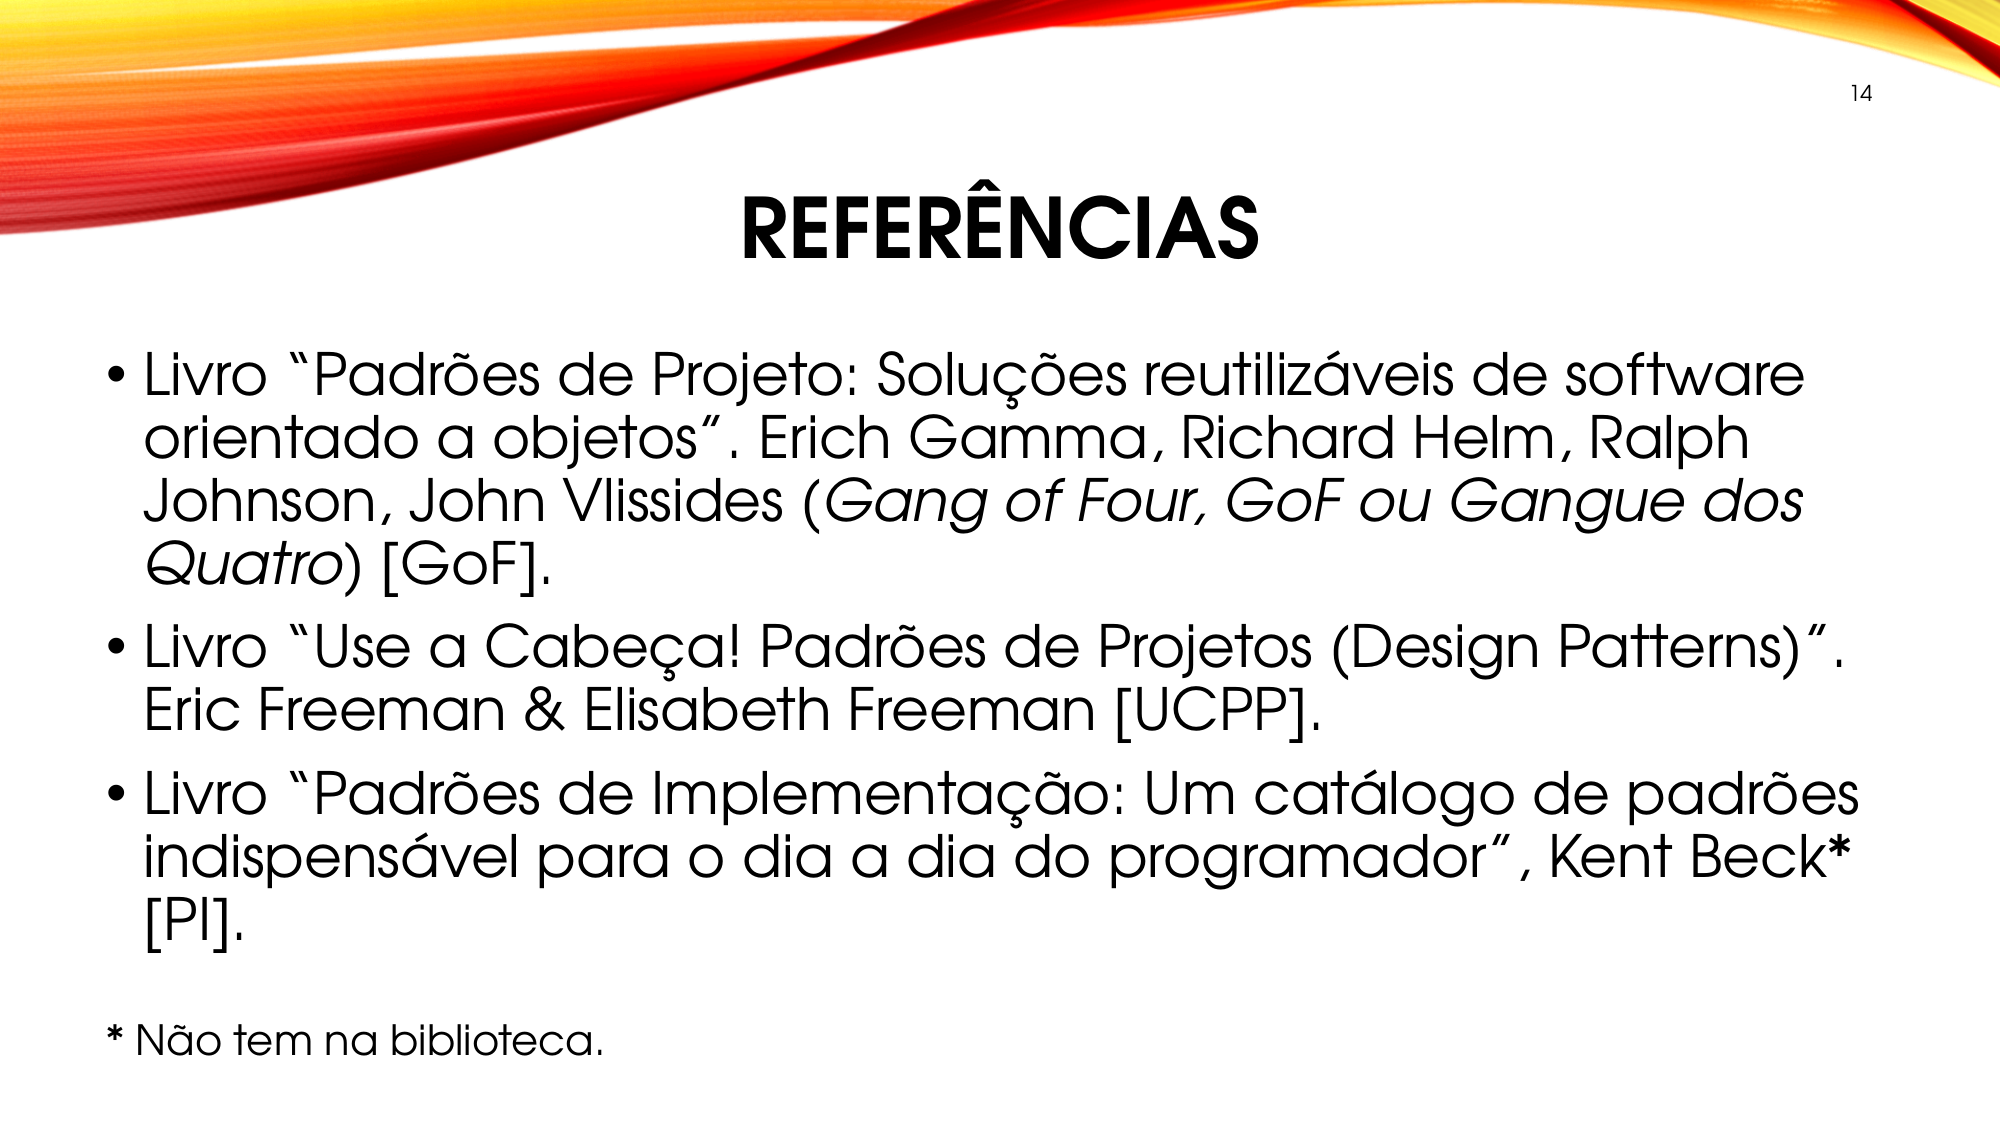

14
# Referências
Livro “Padrões de Projeto: Soluções reutilizáveis de software orientado a objetos”. Erich Gamma, Richard Helm, Ralph Johnson, John Vlissides (Gang of Four, GoF ou Gangue dos Quatro) [GoF].
Livro “Use a Cabeça! Padrões de Projetos (Design Patterns)”. Eric Freeman & Elisabeth Freeman [UCPP].
Livro “Padrões de Implementação: Um catálogo de padrões indispensável para o dia a dia do programador”, Kent Beck* [PI].
* Não tem na biblioteca.